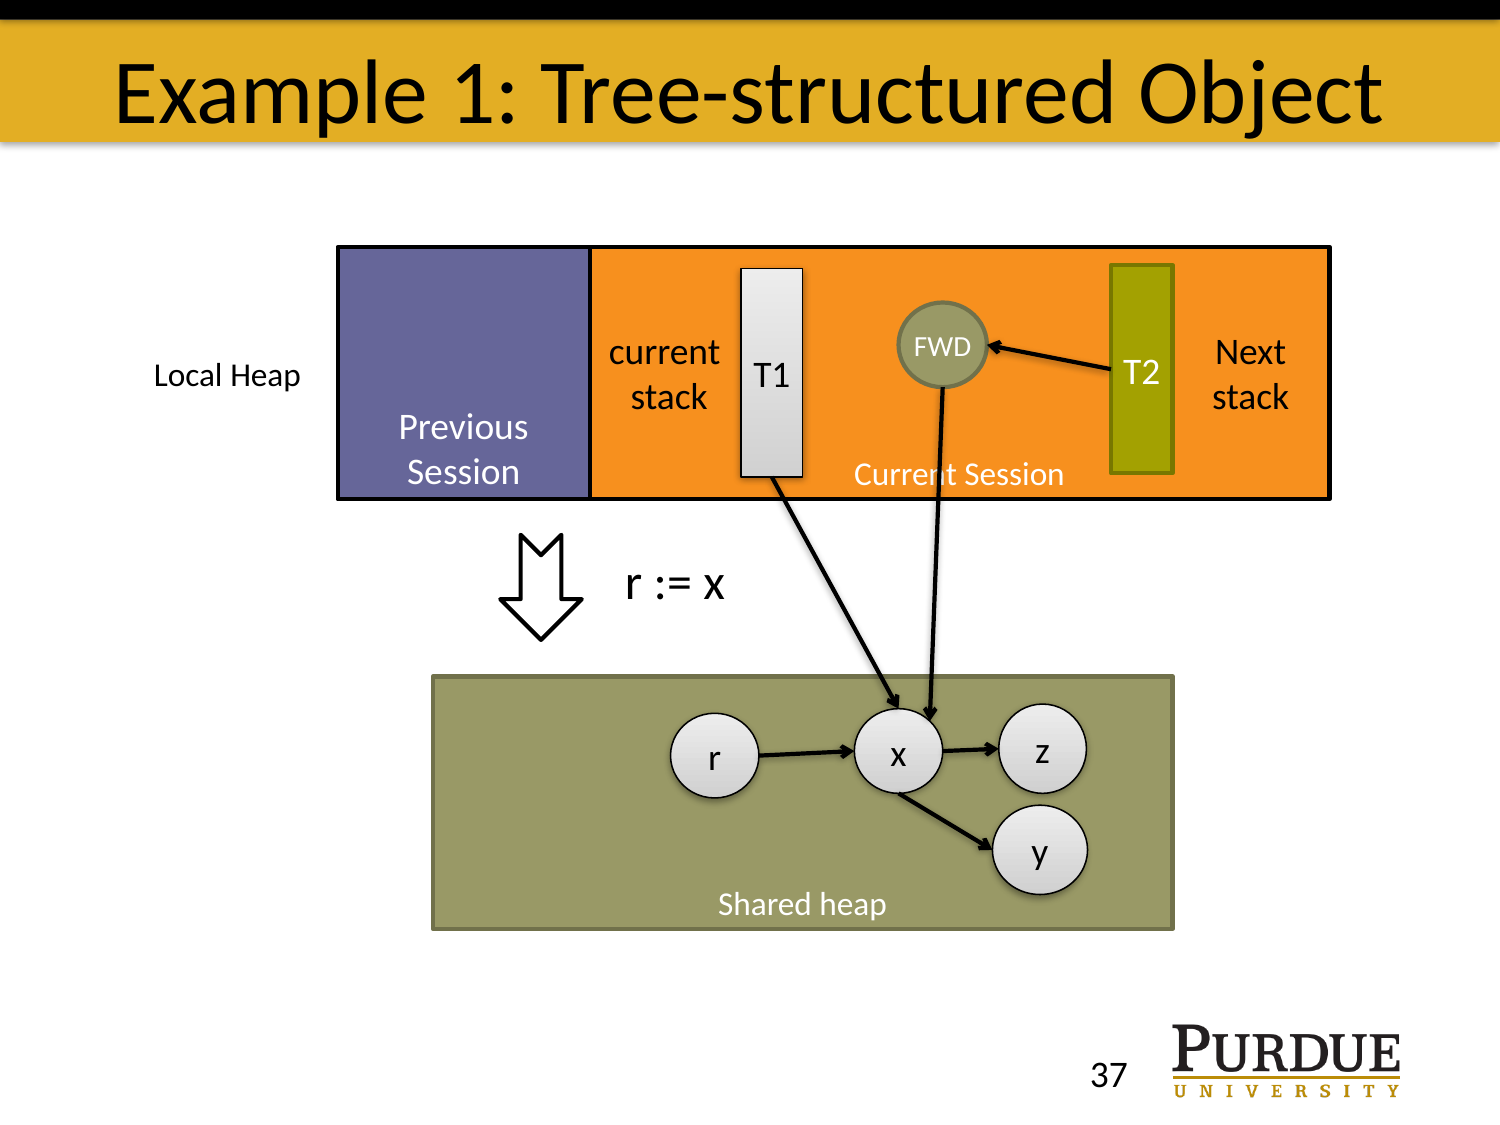

# Example 1: Tree-structured Object
Previous Session
Current Session
T2
T1
FWD
current
stack
Next
stack
Local Heap
r := x

Shared heap
z
x
y
r
37